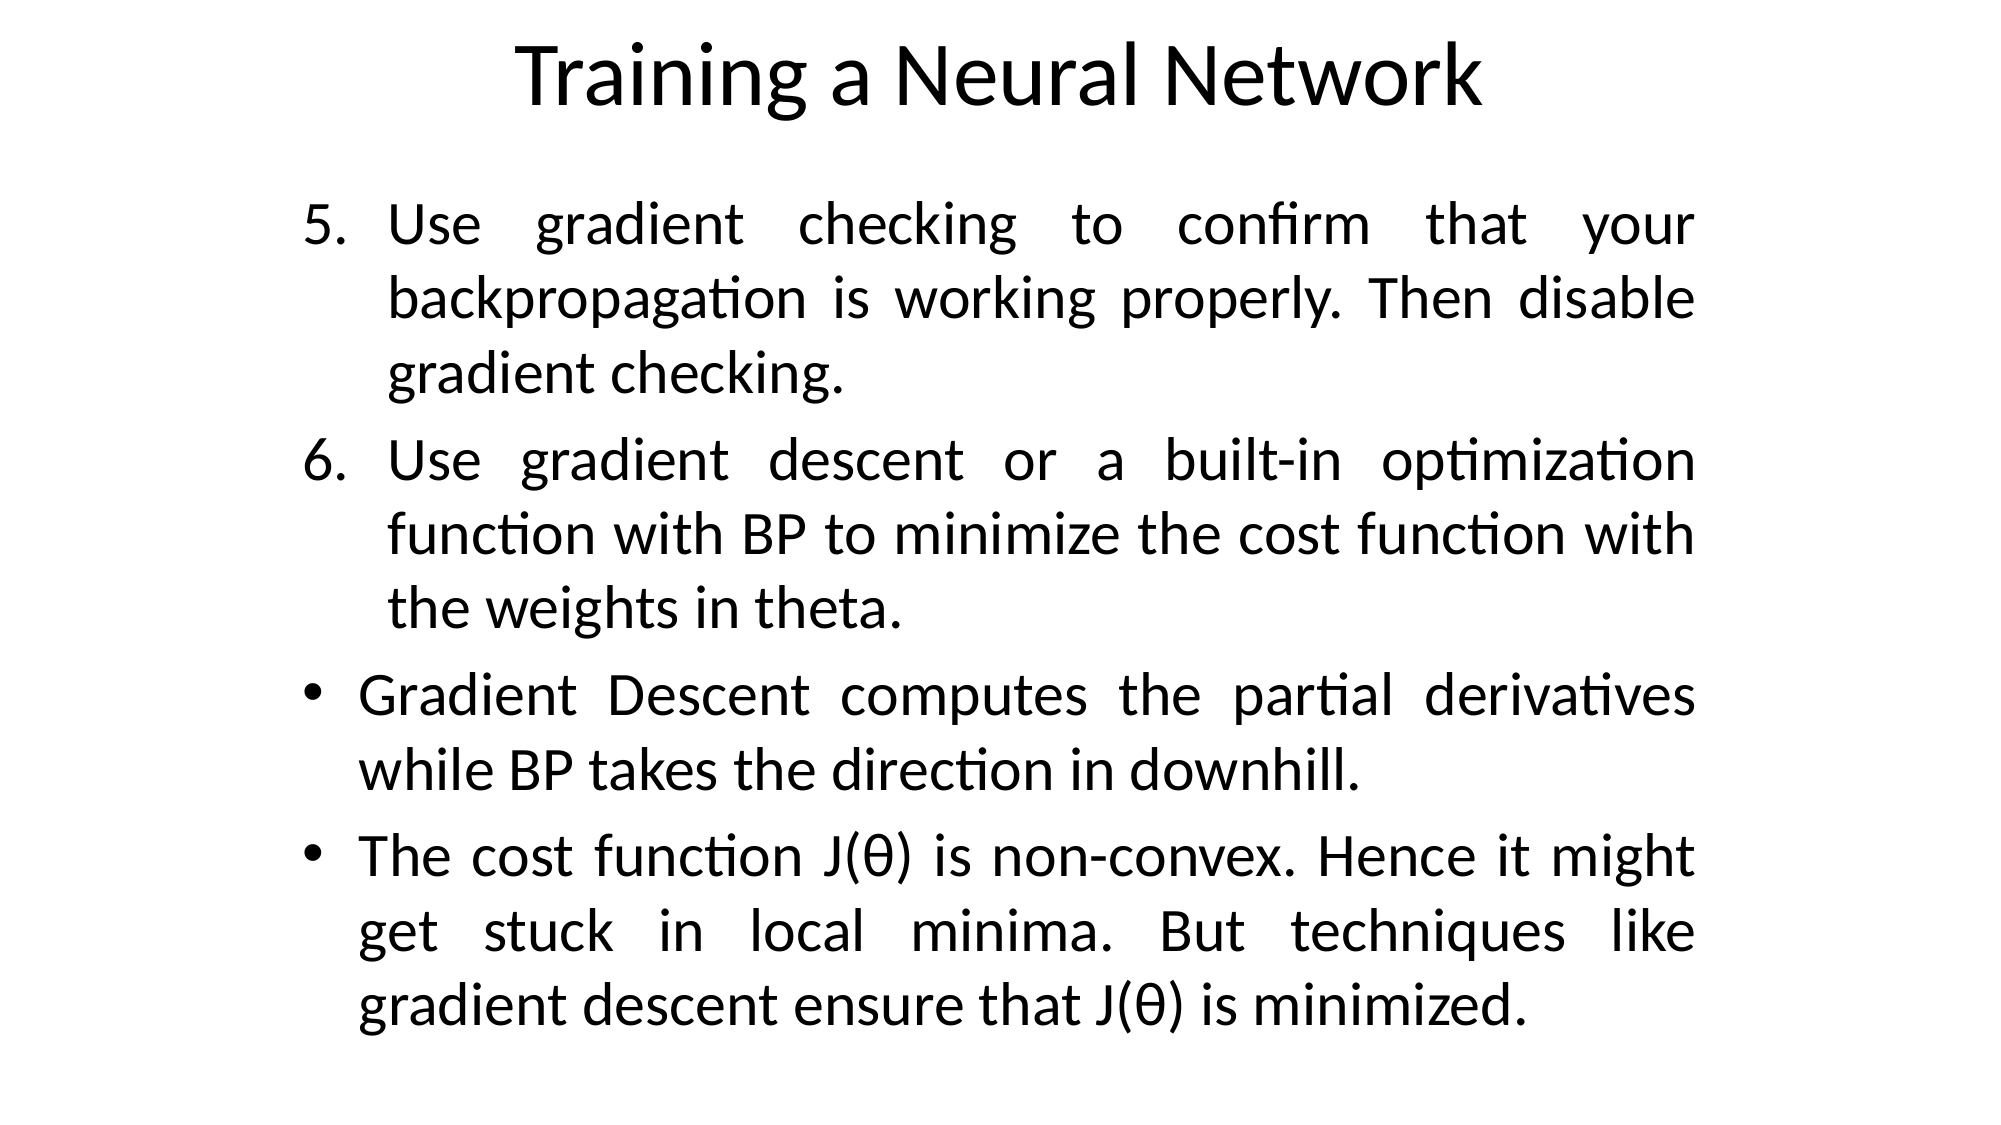

# Training a Neural Network
Use gradient checking to confirm that your backpropagation is working properly. Then disable gradient checking.
Use gradient descent or a built-in optimization function with BP to minimize the cost function with the weights in theta.
Gradient Descent computes the partial derivatives while BP takes the direction in downhill.
The cost function J(θ) is non-convex. Hence it might get stuck in local minima. But techniques like gradient descent ensure that J(θ) is minimized.